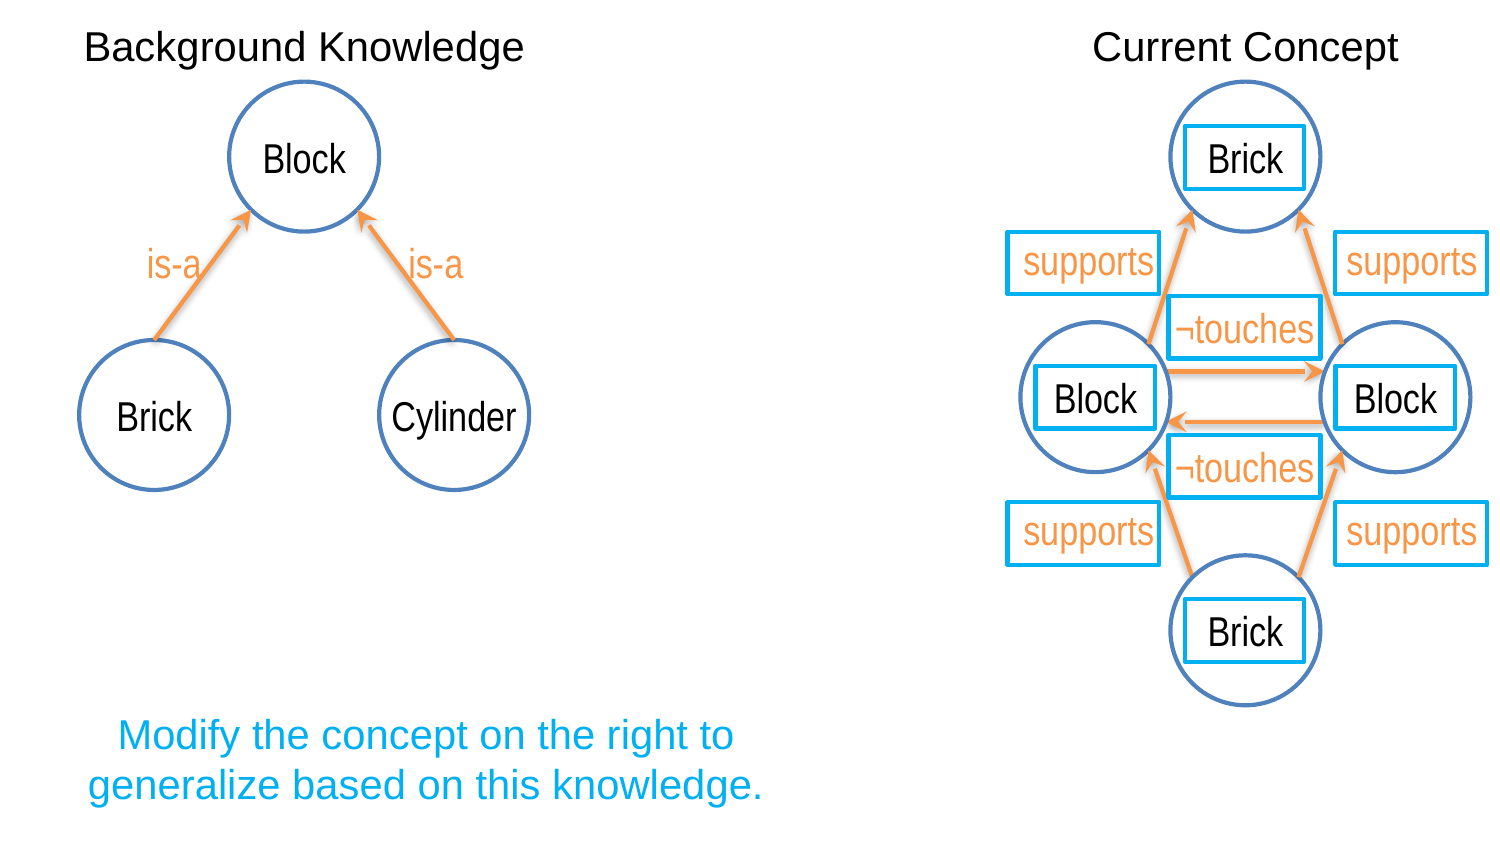

Background Knowledge
Current Concept
Block
Brick

supports
supports
is-a
is-a

¬touches
Block
Block
Brick
Cylinder

¬touches
supports
supports

Brick

Modify the concept on the right to generalize based on this knowledge.